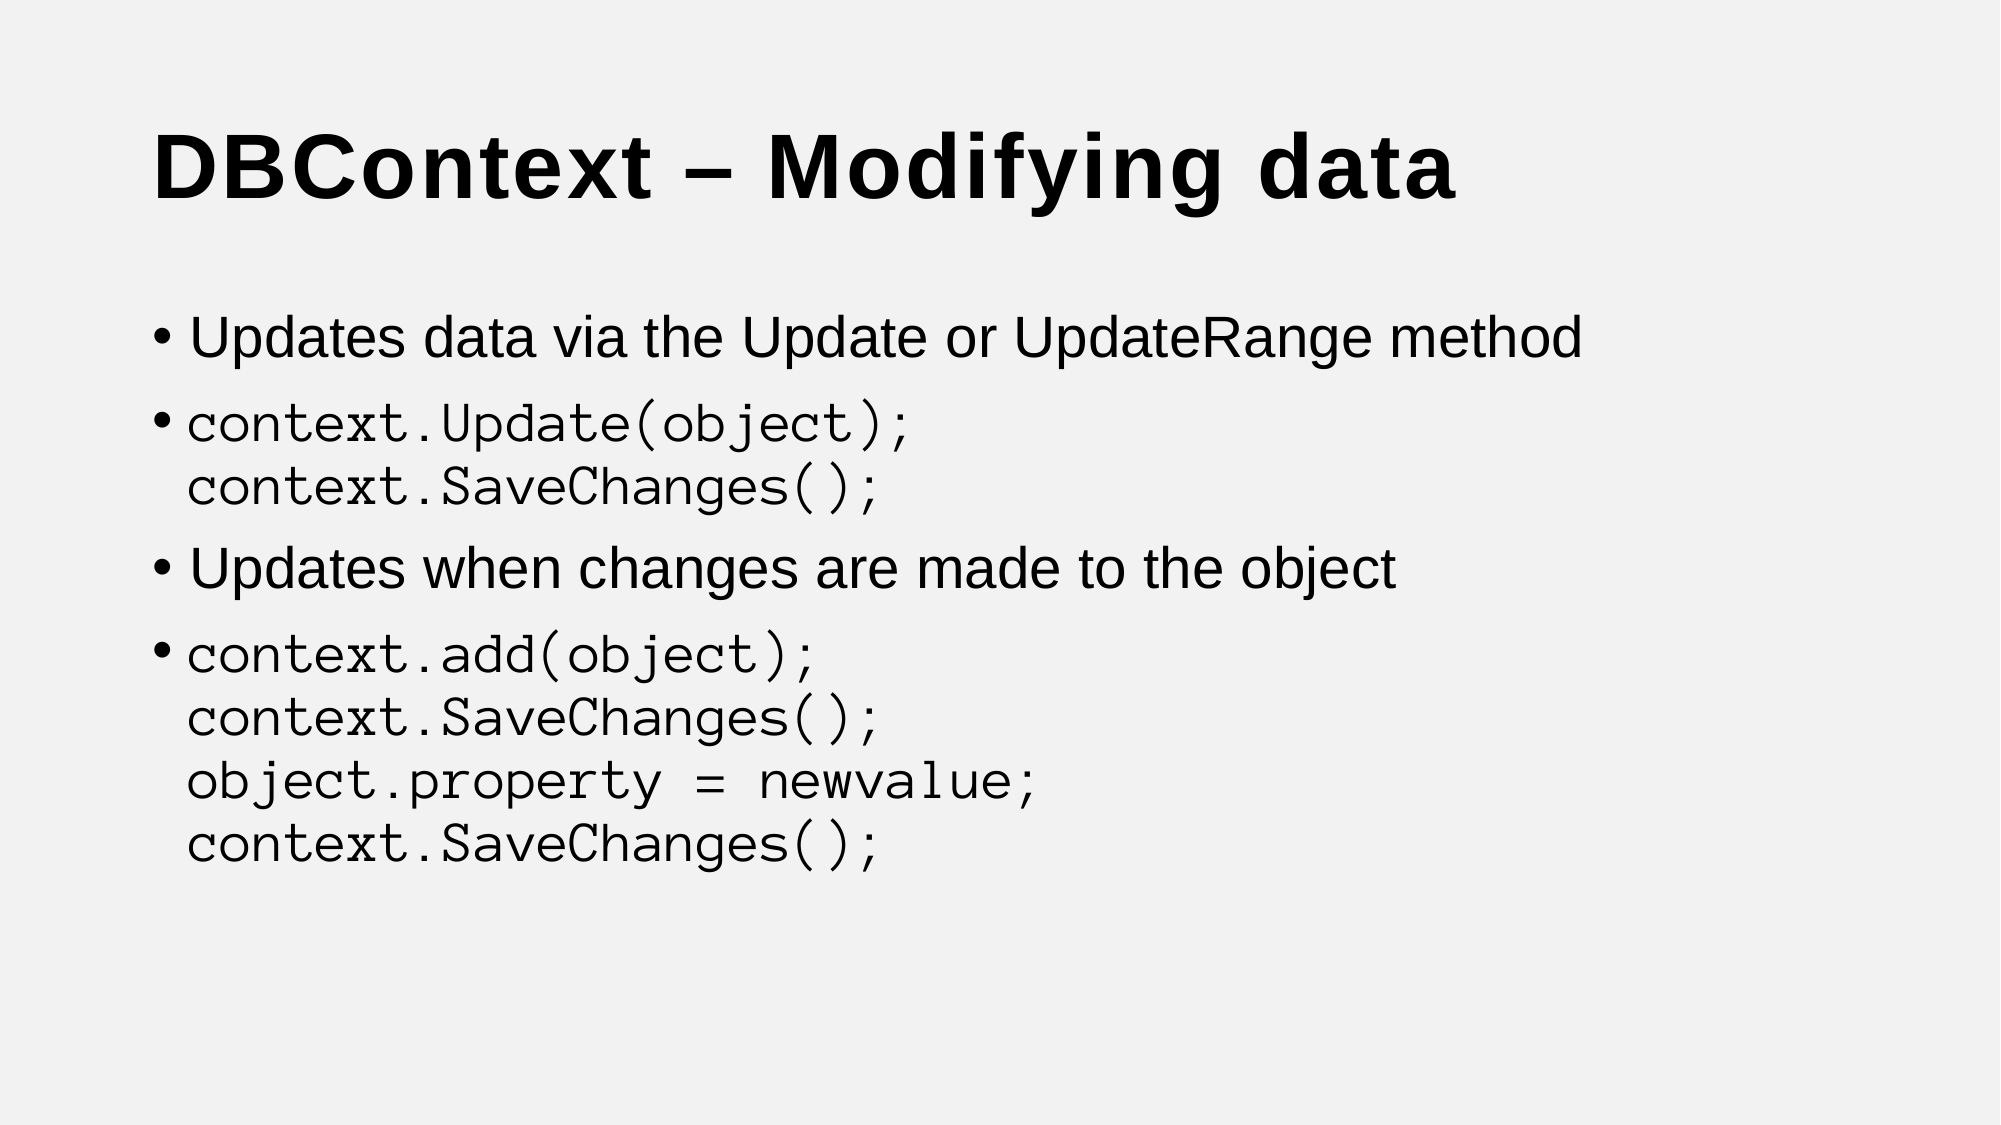

# DBContext – Modifying data
Updates data via the Update or UpdateRange method
context.Update(object);
context.SaveChanges();
Updates when changes are made to the object
context.add(object);
context.SaveChanges();
object.property = newvalue;
context.SaveChanges();